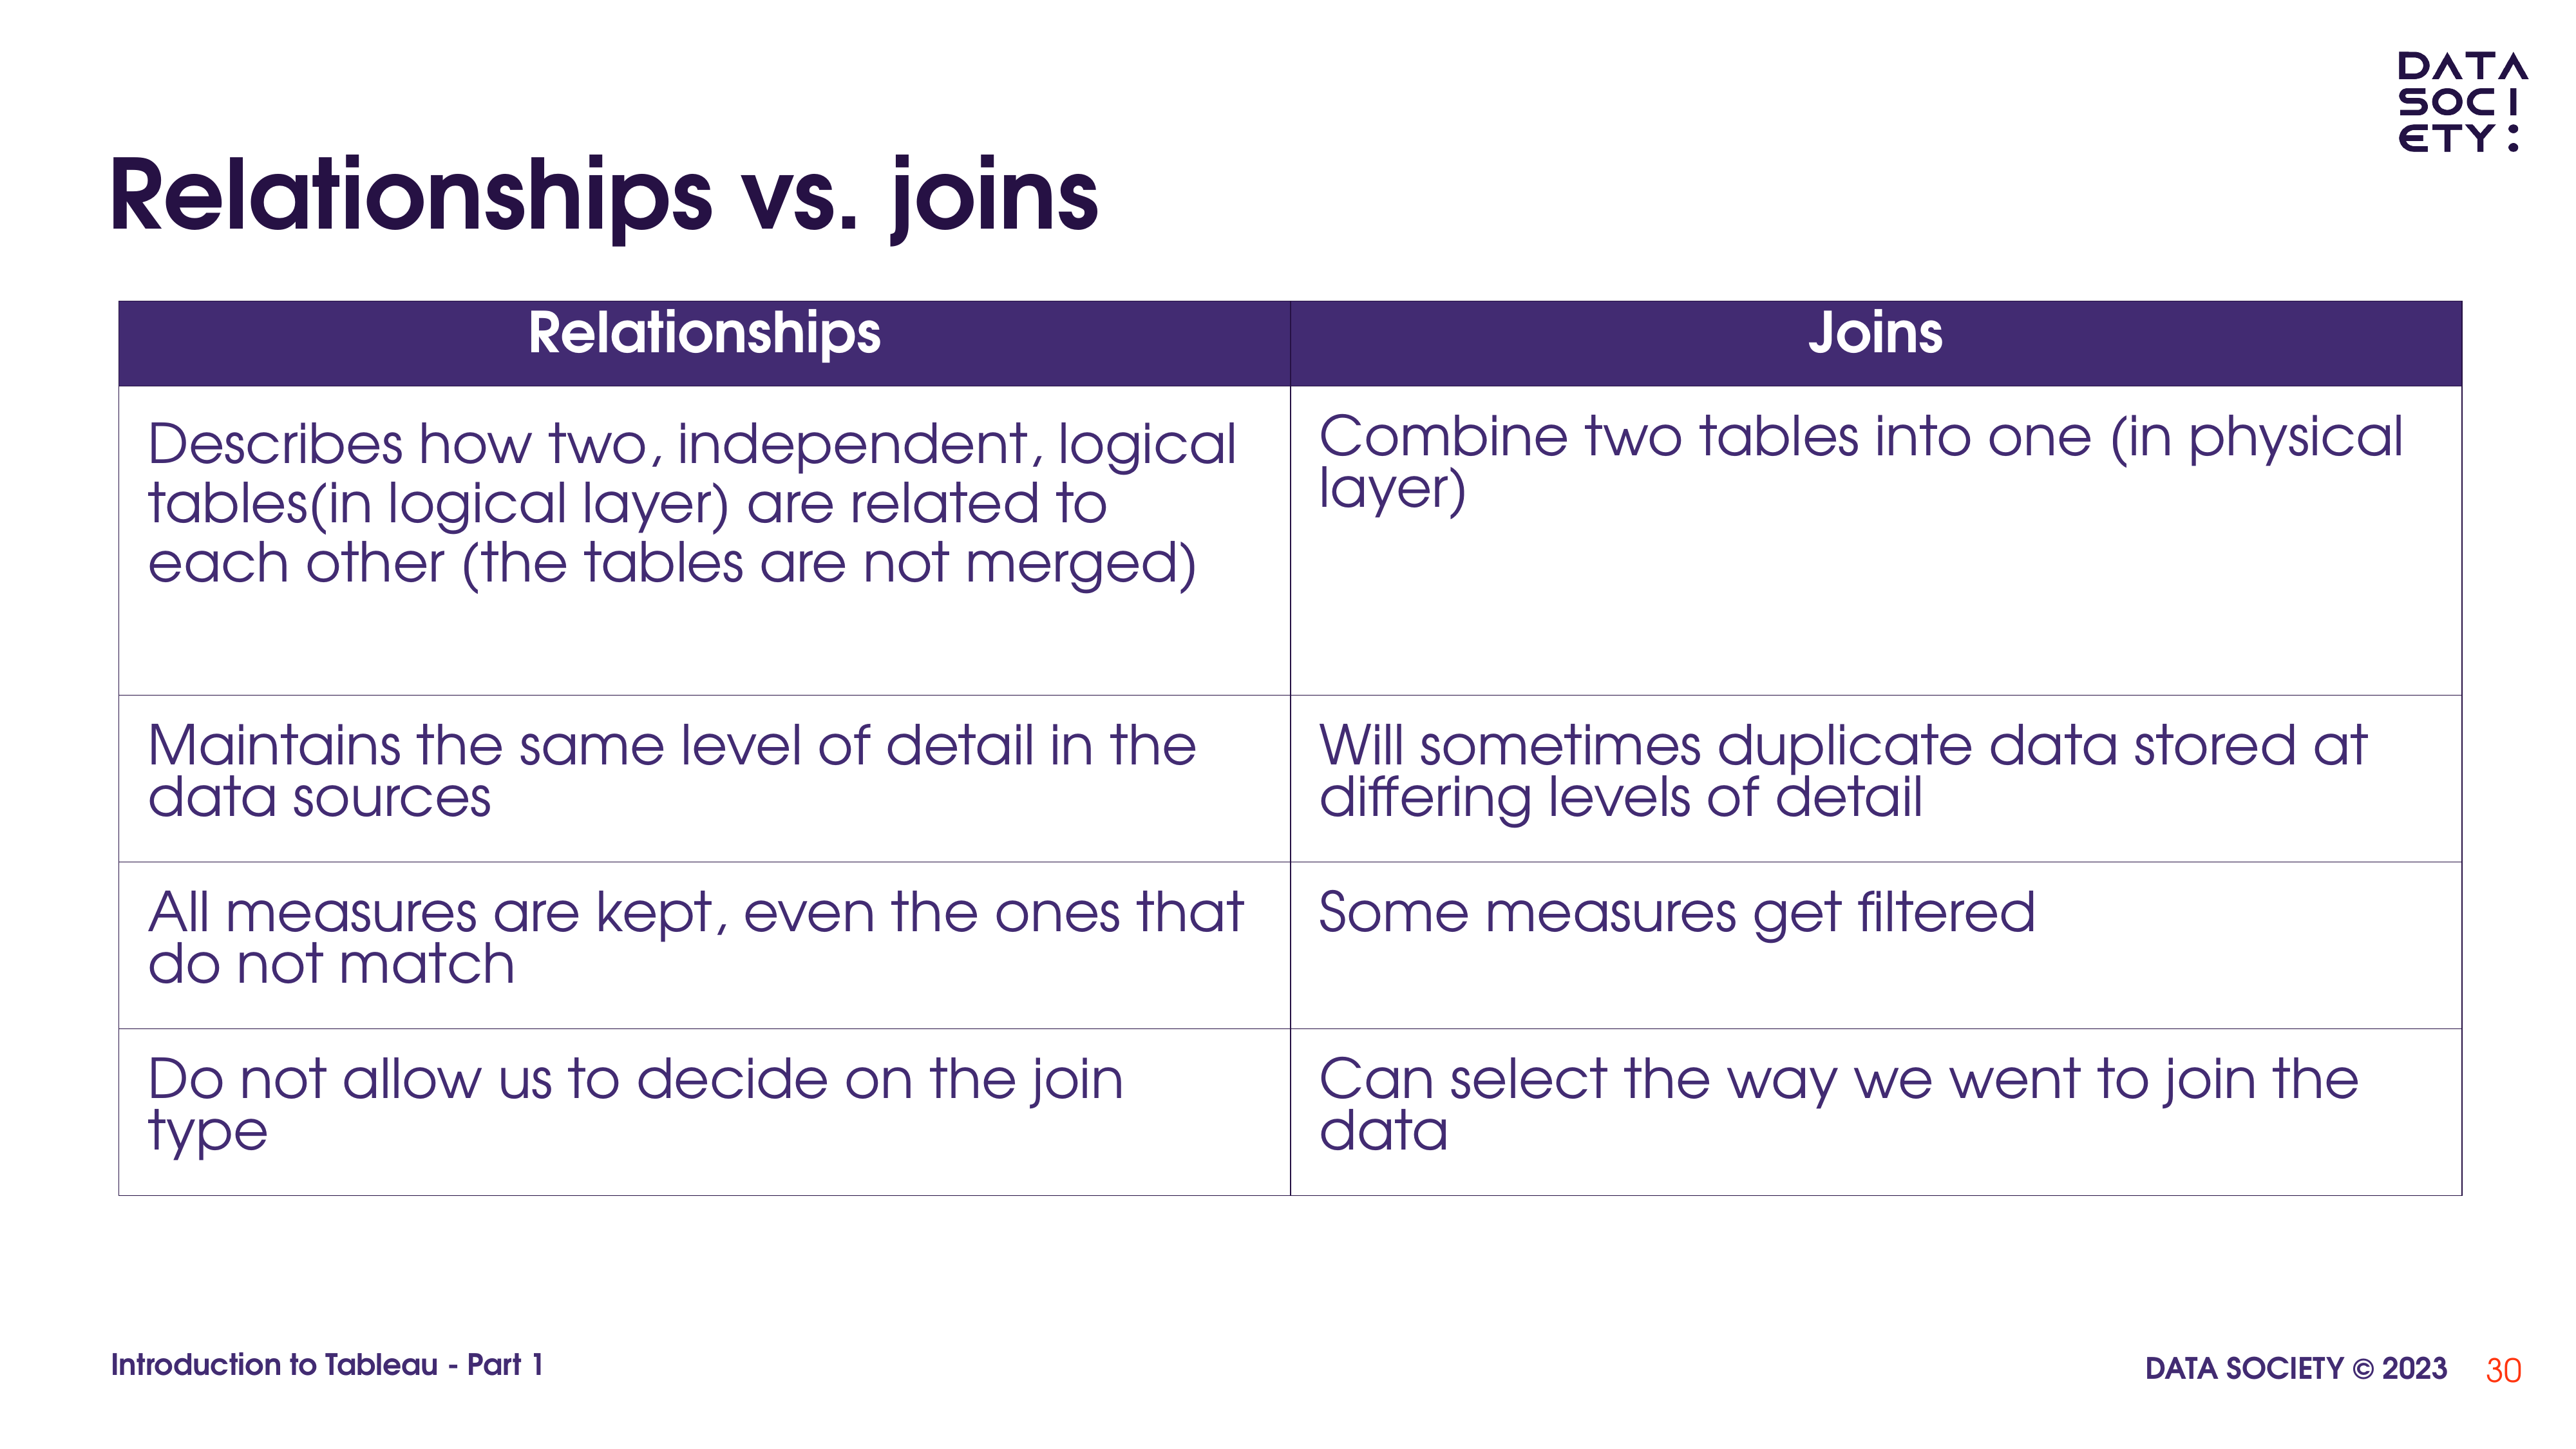

# Relationships vs. joins
| Relationships | Joins |
| --- | --- |
| Describes how two, independent, logical tables(in logical layer) are related to each other (the tables are not merged) | Combine two tables into one (in physical layer) |
| Maintains the same level of detail in the data sources | Will sometimes duplicate data stored at differing levels of detail |
| All measures are kept, even the ones that do not match | Some measures get filtered |
| Do not allow us to decide on the join type | Can select the way we went to join the data |
30